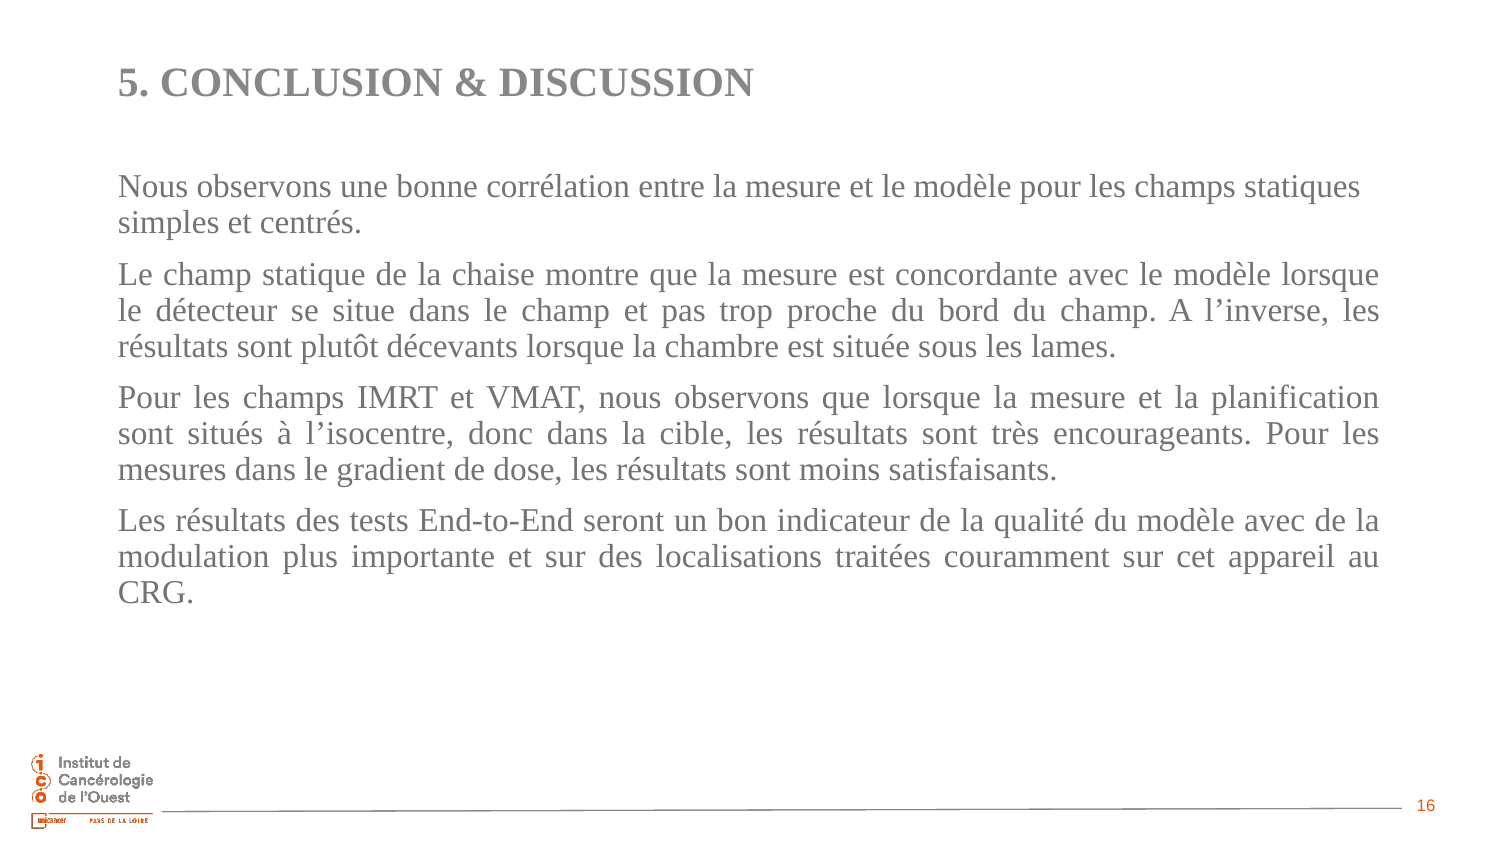

# 5. Conclusion & discussion
Nous observons une bonne corrélation entre la mesure et le modèle pour les champs statiques simples et centrés.
Le champ statique de la chaise montre que la mesure est concordante avec le modèle lorsque le détecteur se situe dans le champ et pas trop proche du bord du champ. A l’inverse, les résultats sont plutôt décevants lorsque la chambre est située sous les lames.
Pour les champs IMRT et VMAT, nous observons que lorsque la mesure et la planification sont situés à l’isocentre, donc dans la cible, les résultats sont très encourageants. Pour les mesures dans le gradient de dose, les résultats sont moins satisfaisants.
Les résultats des tests End-to-End seront un bon indicateur de la qualité du modèle avec de la modulation plus importante et sur des localisations traitées couramment sur cet appareil au CRG.